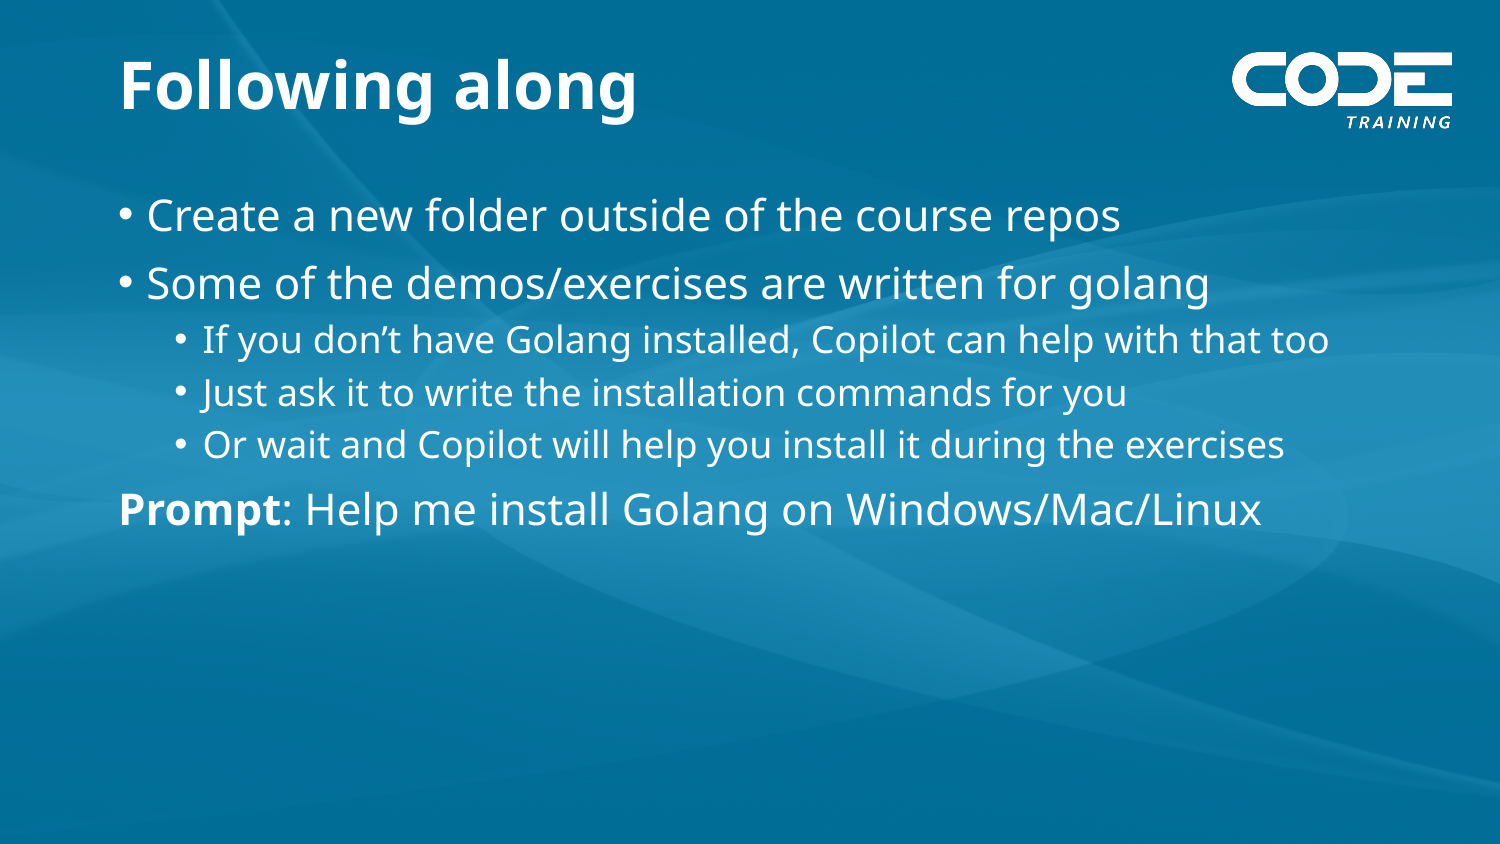

# Following along
Create a new folder outside of the course repos
Some of the demos/exercises are written for golang
If you don’t have Golang installed, Copilot can help with that too
Just ask it to write the installation commands for you
Or wait and Copilot will help you install it during the exercises
Prompt: Help me install Golang on Windows/Mac/Linux